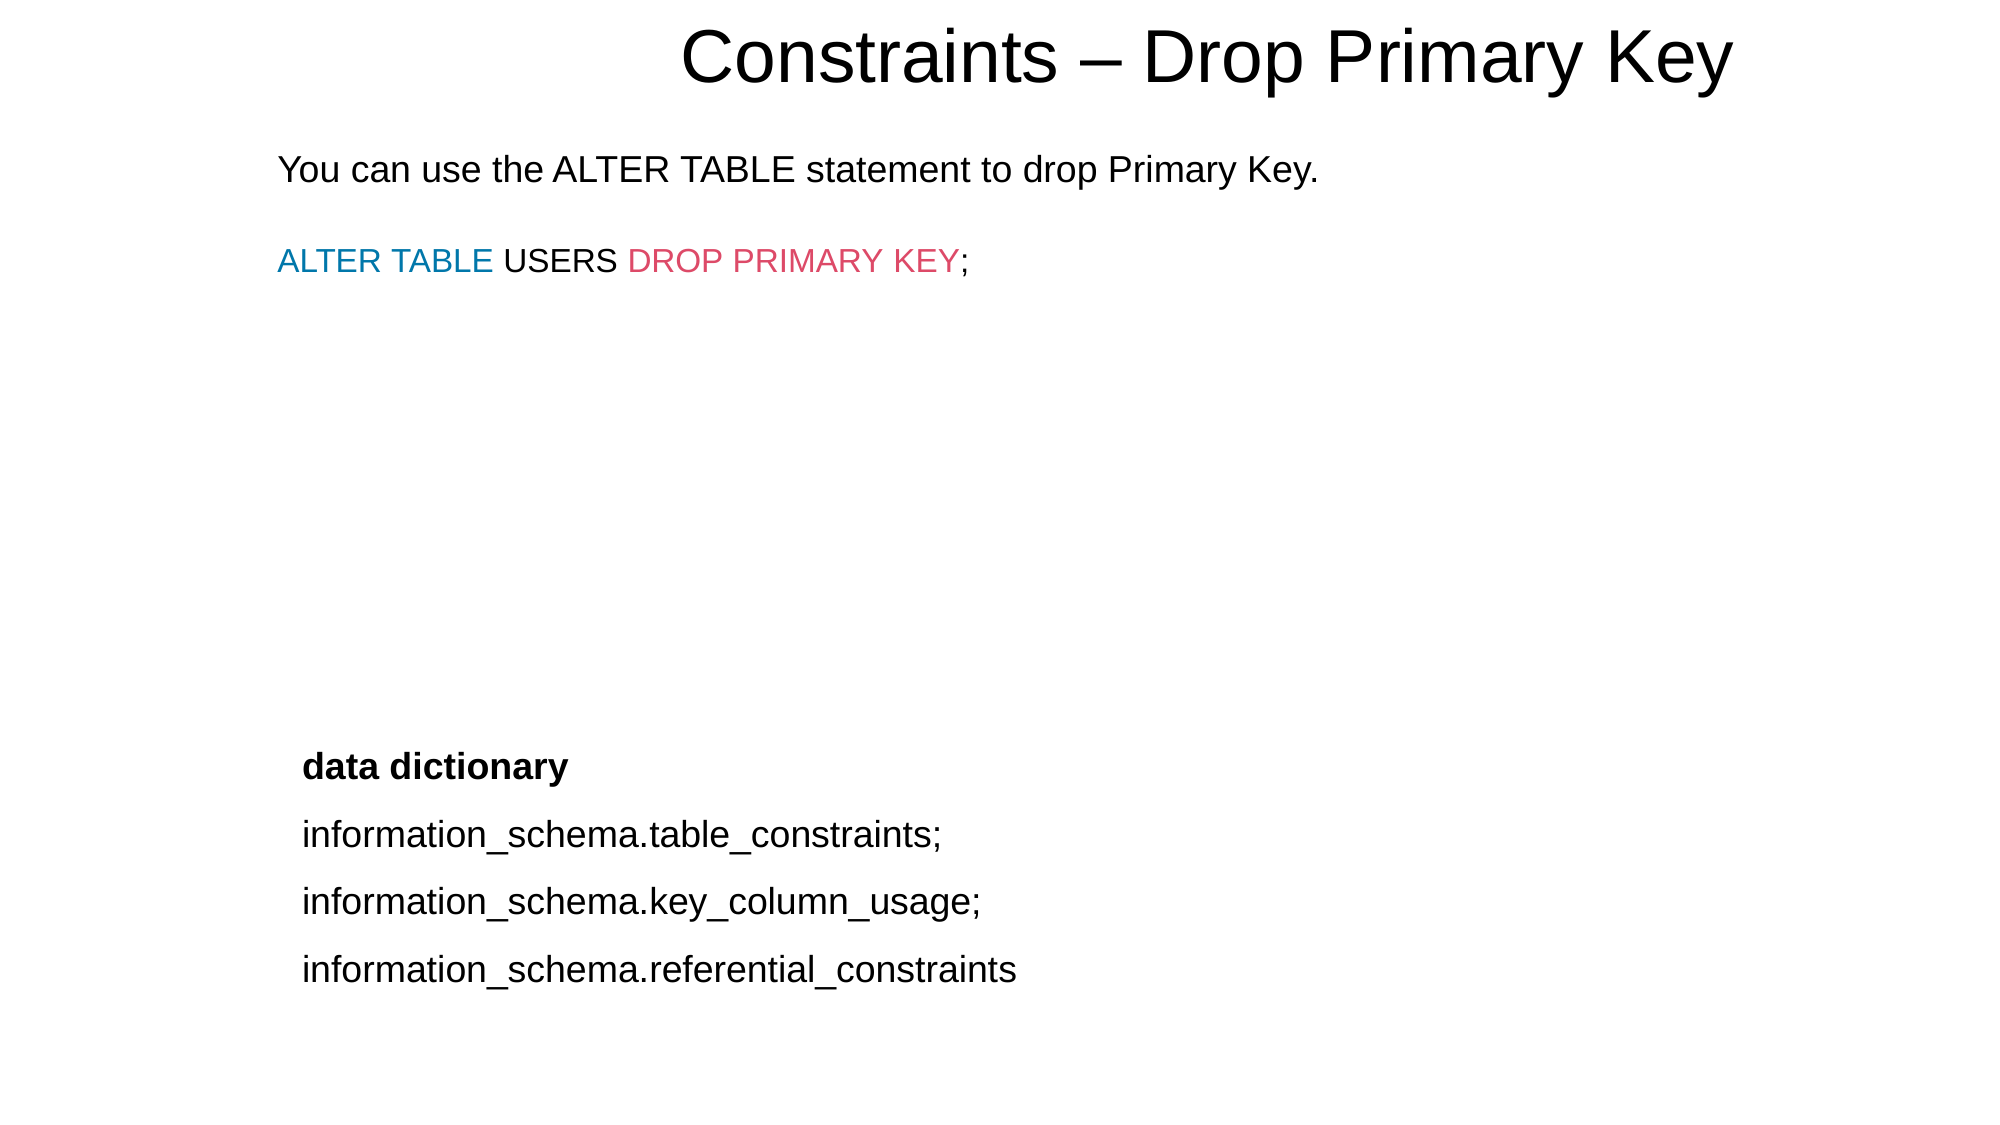

Constraints – Drop Primary Key
You can use the ALTER TABLE statement to drop Primary Key.
ALTER TABLE USERS DROP PRIMARY KEY;
data dictionary
information_schema.table_constraints;
information_schema.key_column_usage;
information_schema.referential_constraints